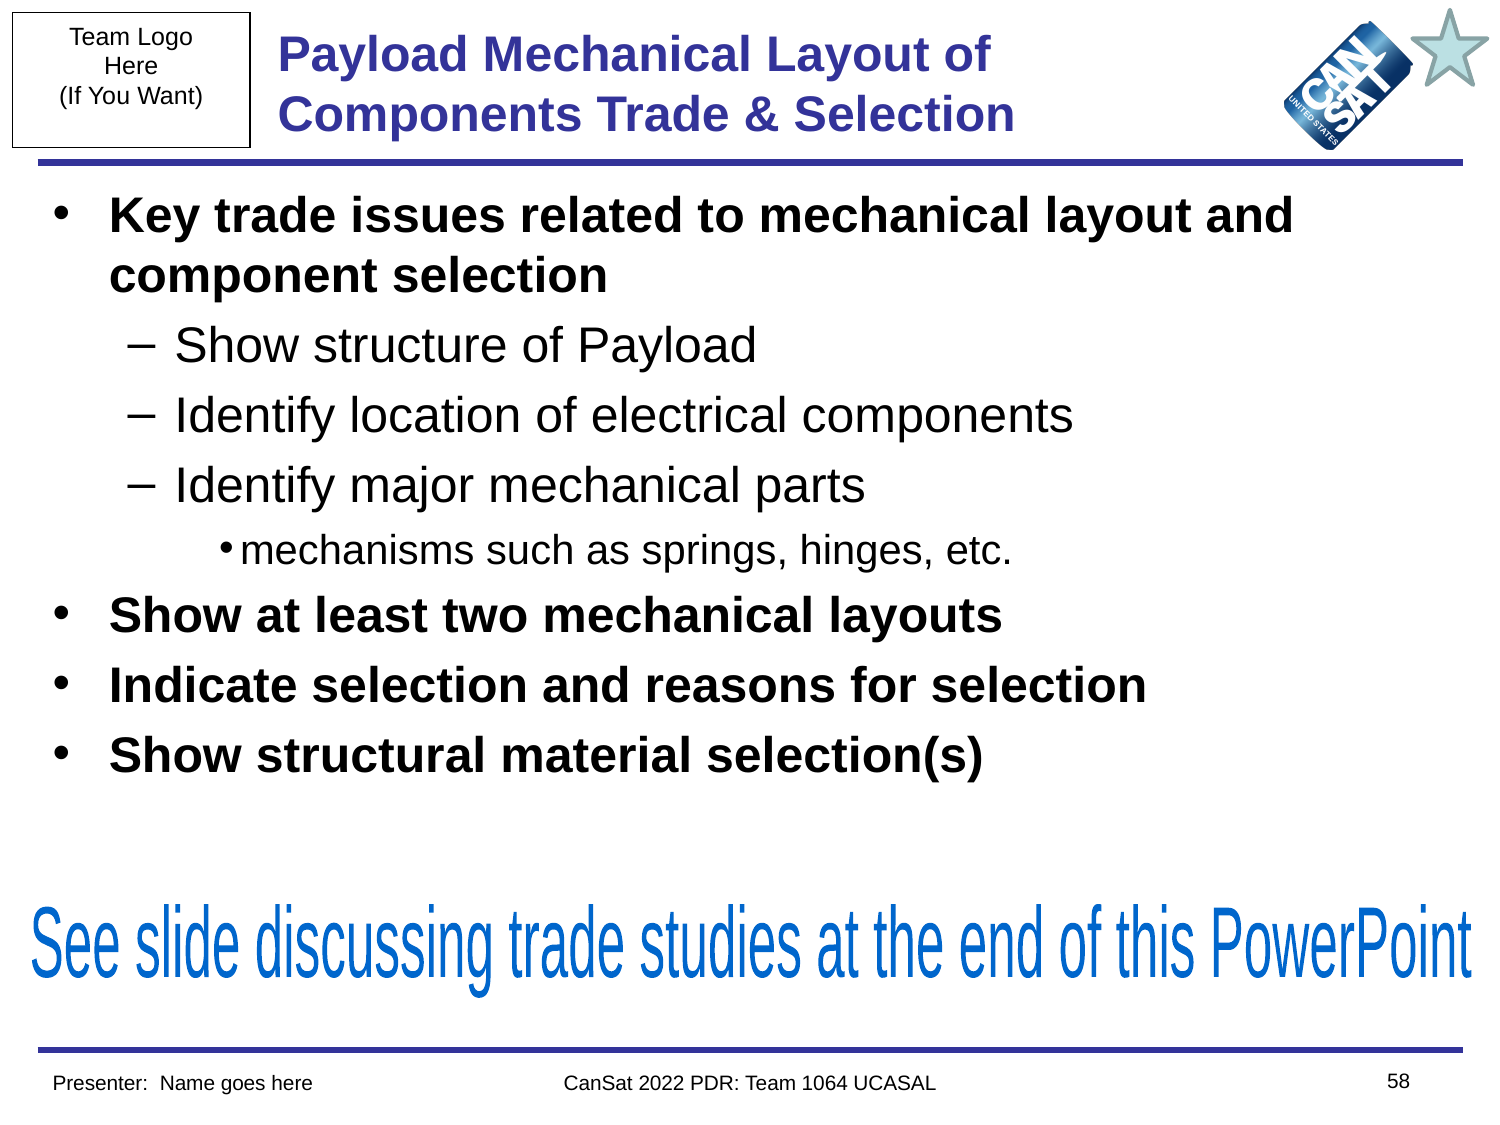

# Payload Mechanical Layout of Components Trade & Selection
Key trade issues related to mechanical layout and component selection
Show structure of Payload
Identify location of electrical components
Identify major mechanical parts
mechanisms such as springs, hinges, etc.
Show at least two mechanical layouts
Indicate selection and reasons for selection
Show structural material selection(s)
See slide discussing trade studies at the end of this PowerPoint
58
Presenter:  Name goes here
CanSat 2022 PDR: Team 1064 UCASAL